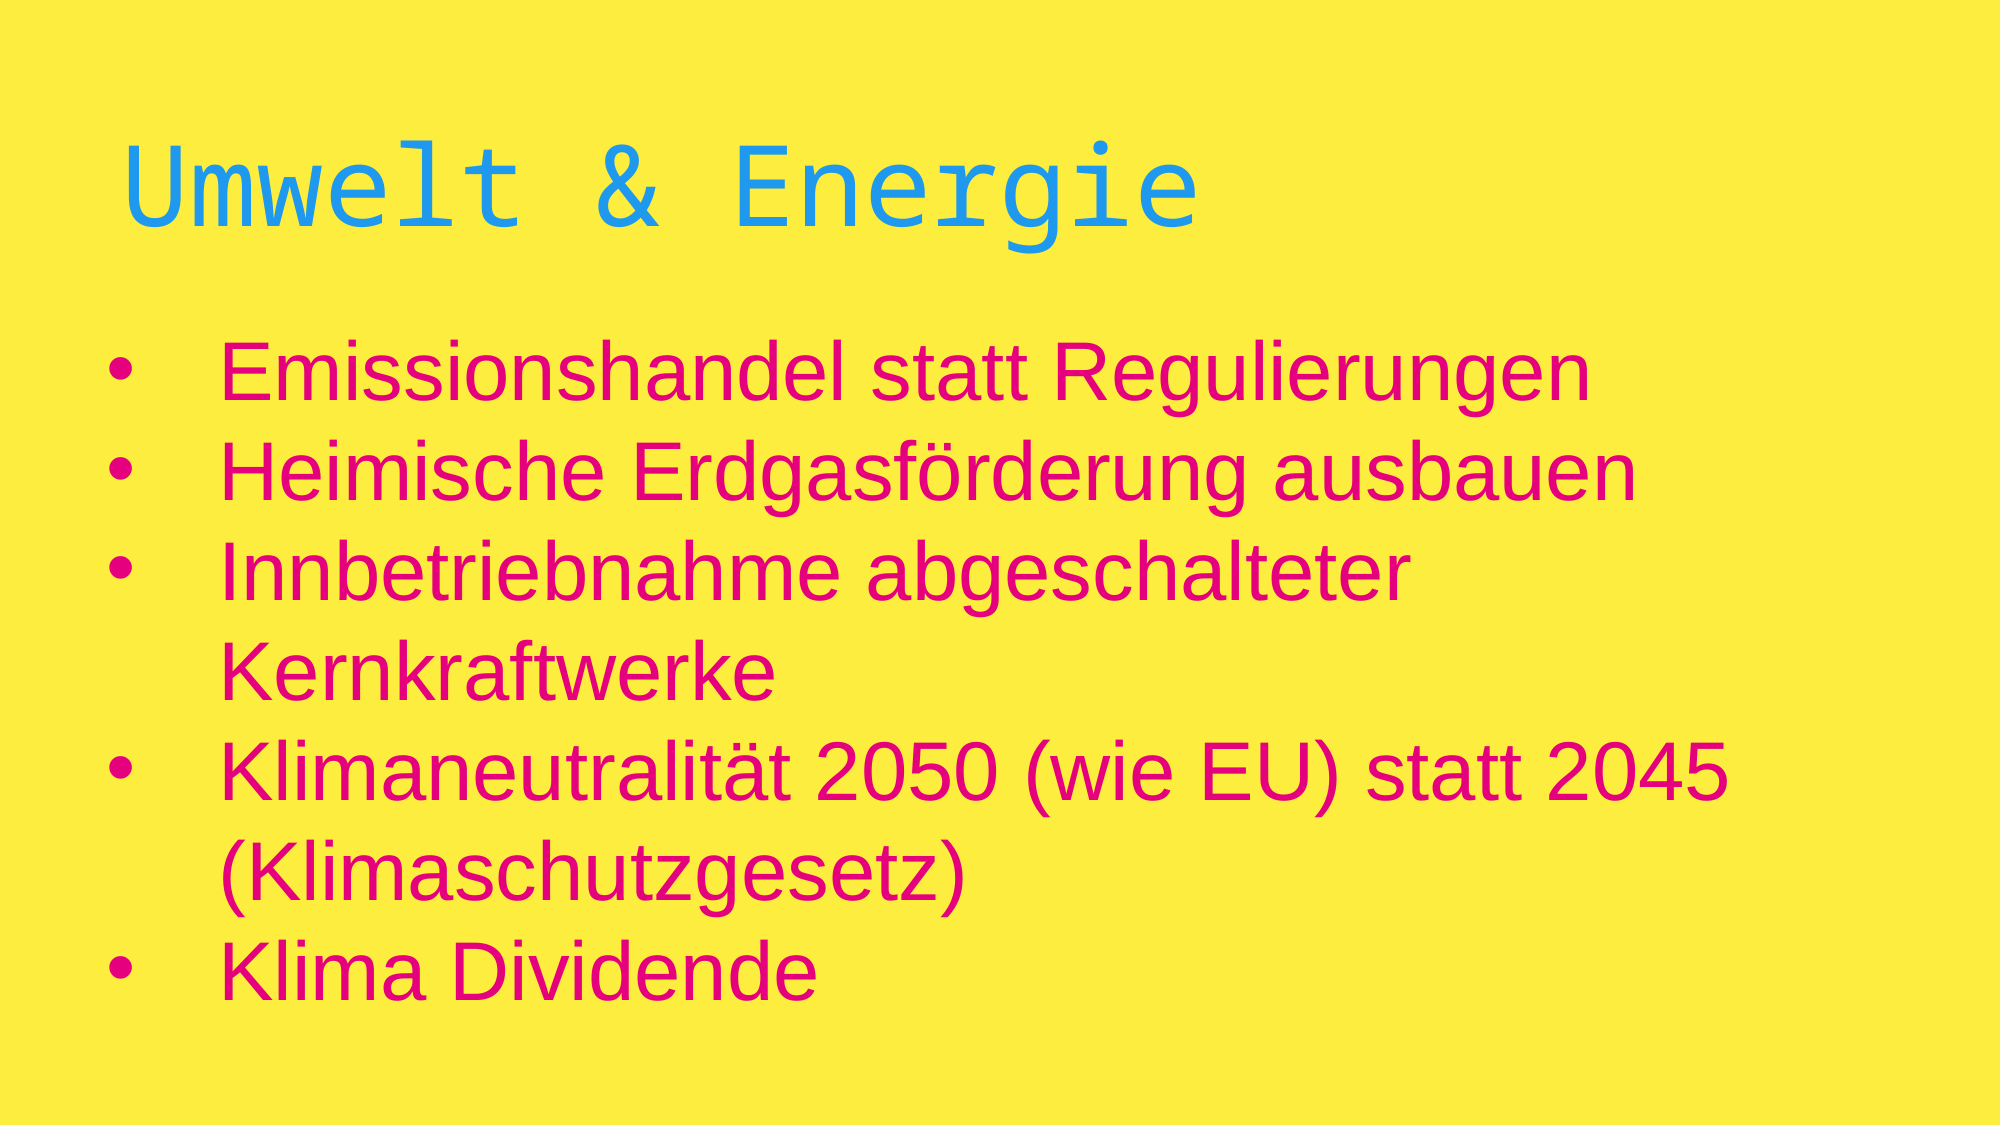

Umwelt & Energie
Emissionshandel statt Regulierungen
Heimische Erdgasförderung ausbauen
Innbetriebnahme abgeschalteter Kernkraftwerke
Klimaneutralität 2050 (wie EU) statt 2045 (Klimaschutzgesetz)
Klima Dividende